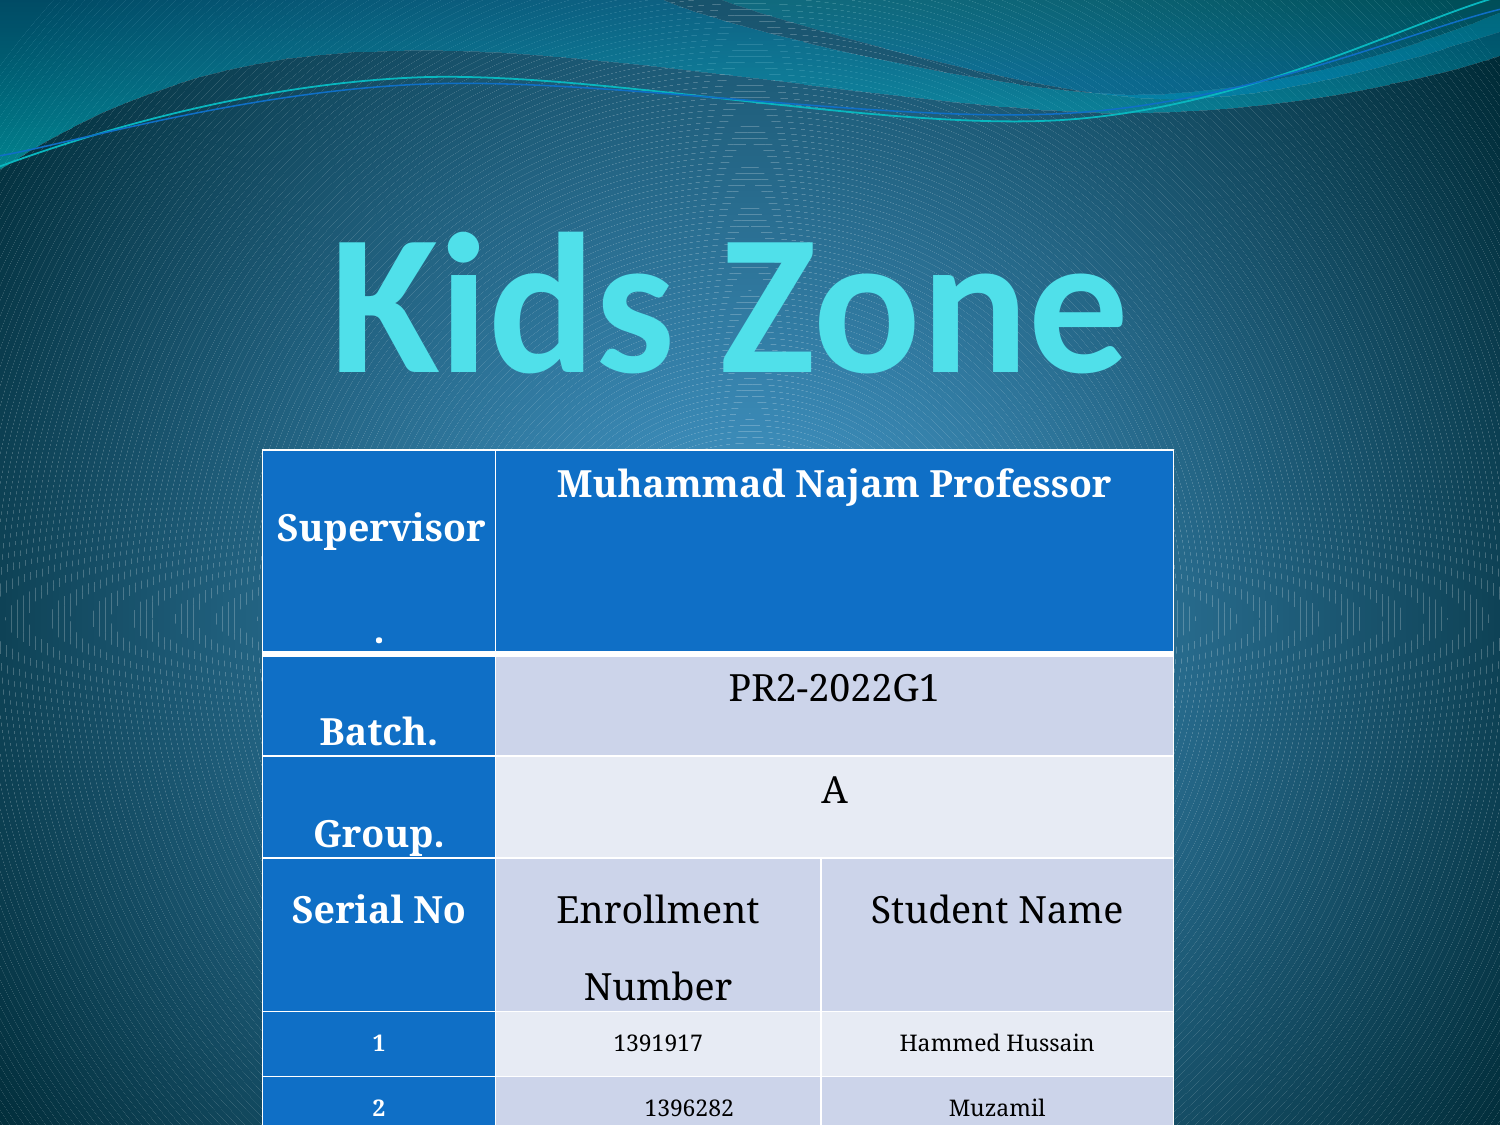

# Kids Zone

| Supervisor. | Muhammad Najam Professor |  |
| --- | --- | --- |
| Batch. | PR2-2022G1 |  |
| Group. | A |  |
| Serial No | Enrollment Number | Student Name |
| 1 | 1391917 | Hammed Hussain |
| 2 | 1396282 | Muzamil |
| 3 | 1394863 | Noman Khan |